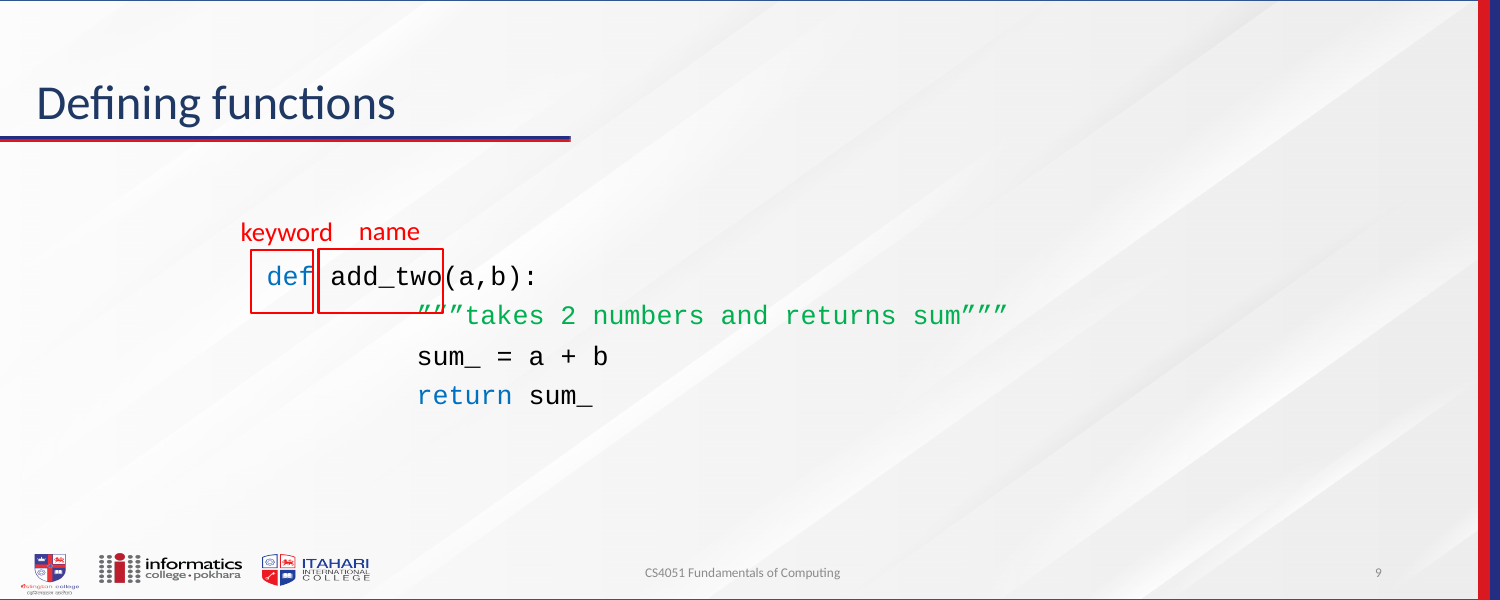

# Defining functions
name

keyword

def add_two(a,b):
	”””takes 2 numbers and returns sum”””
	sum_ = a + b
	return sum_

CS4051 Fundamentals of Computing
9